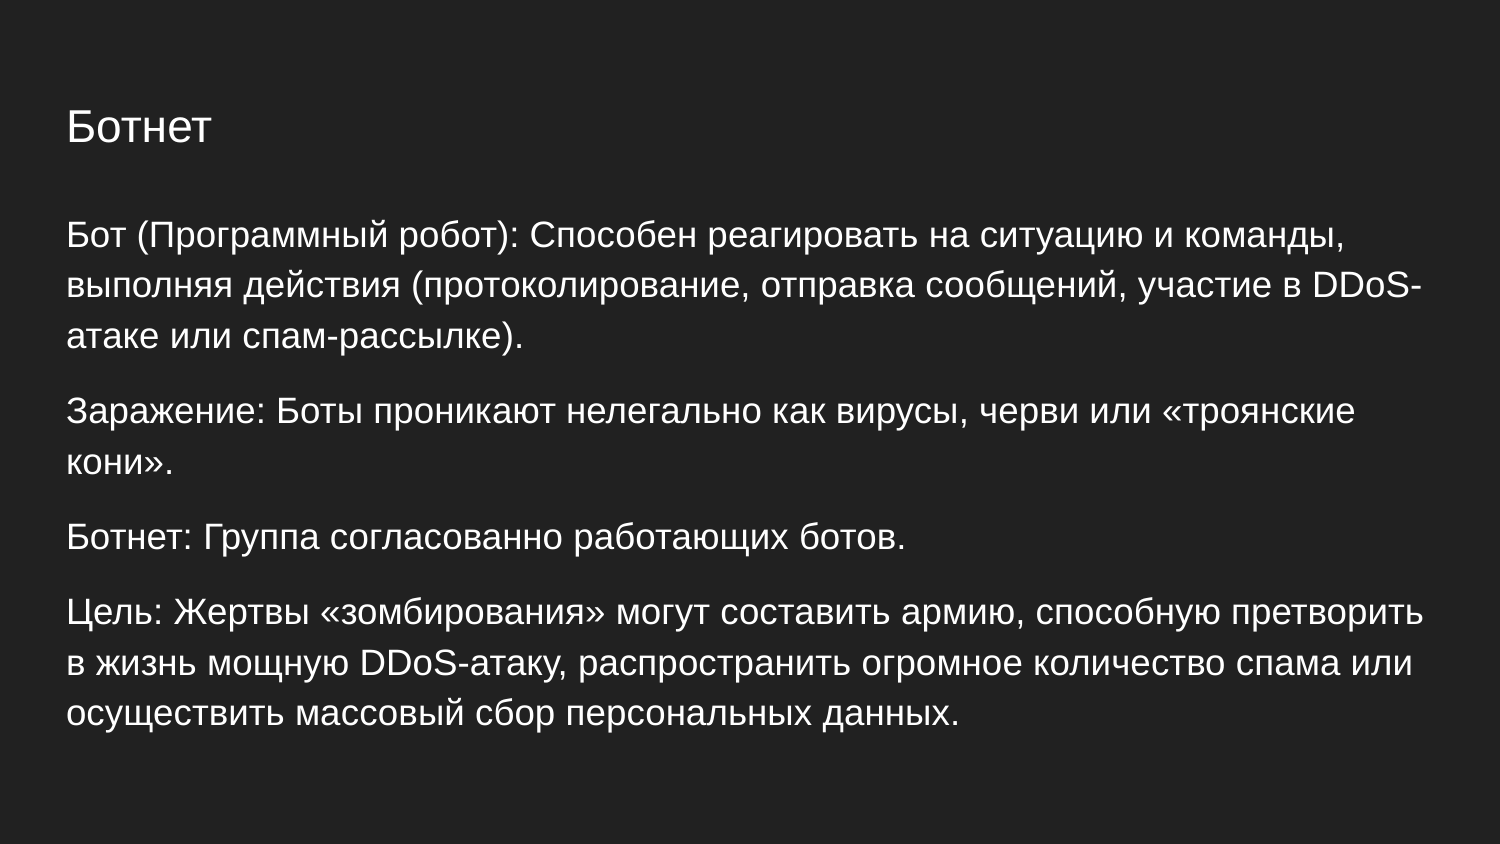

# Ботнет
Бот (Программный робот): Способен реагировать на ситуацию и команды, выполняя действия (протоколирование, отправка сообщений, участие в DDоS-атаке или спам-рассылке).
Заражение: Боты проникают нелегально как вирусы, черви или «троянские кони».
Ботнет: Группа согласованно работающих ботов.
Цель: Жертвы «зомбирования» могут составить армию, способную претворить в жизнь мощную DDoS-атаку, распространить огромное количество спама или осуществить массовый сбор персональных данных.